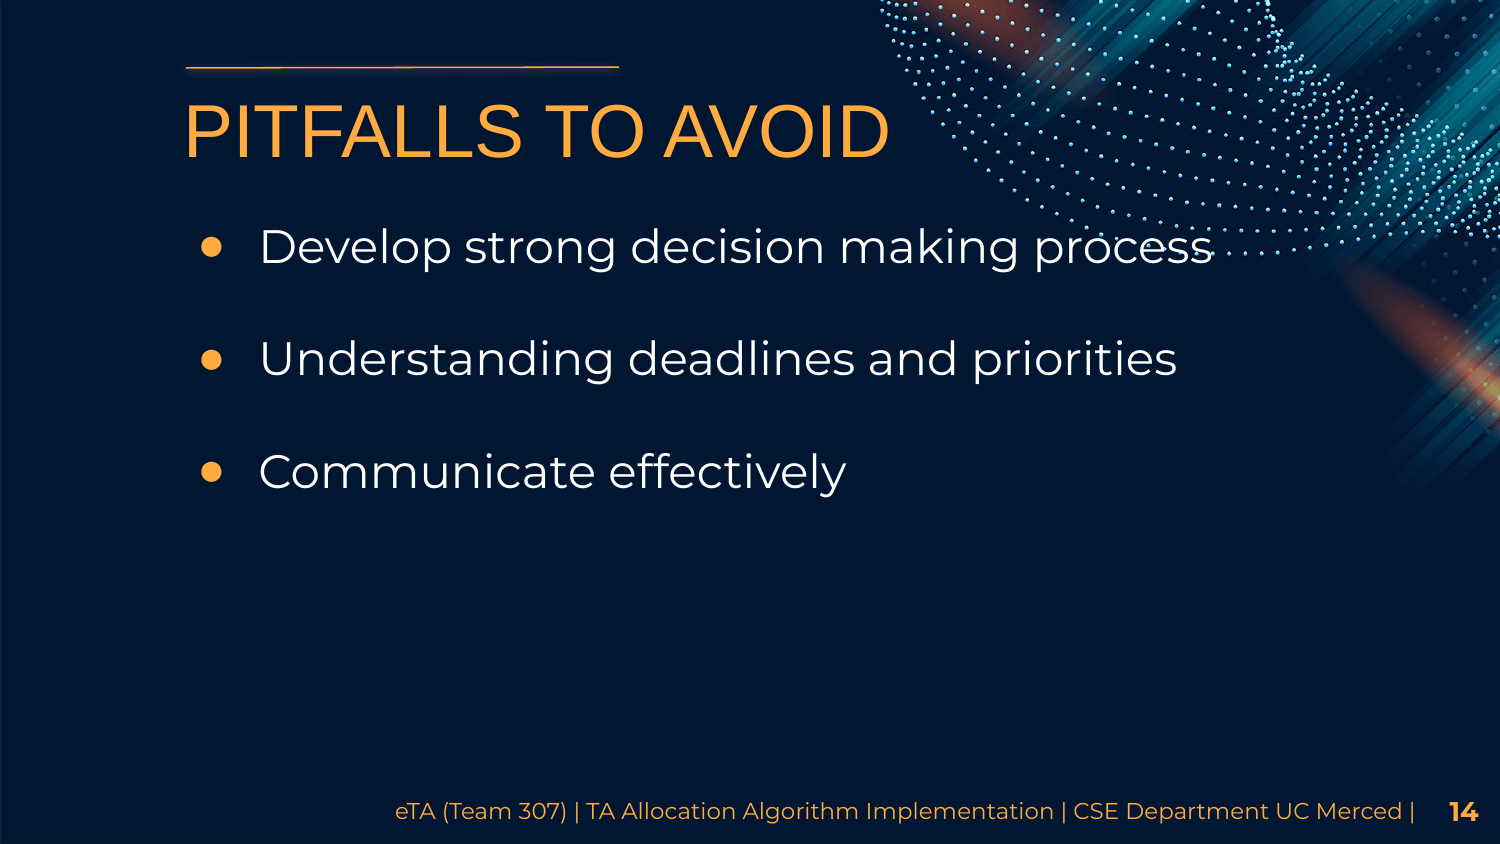

PITFALLS TO AVOID
Develop strong decision making process

Understanding deadlines and priorities

Communicate effectively
14
eTA (Team 307) | TA Allocation Algorithm Implementation | CSE Department UC Merced |